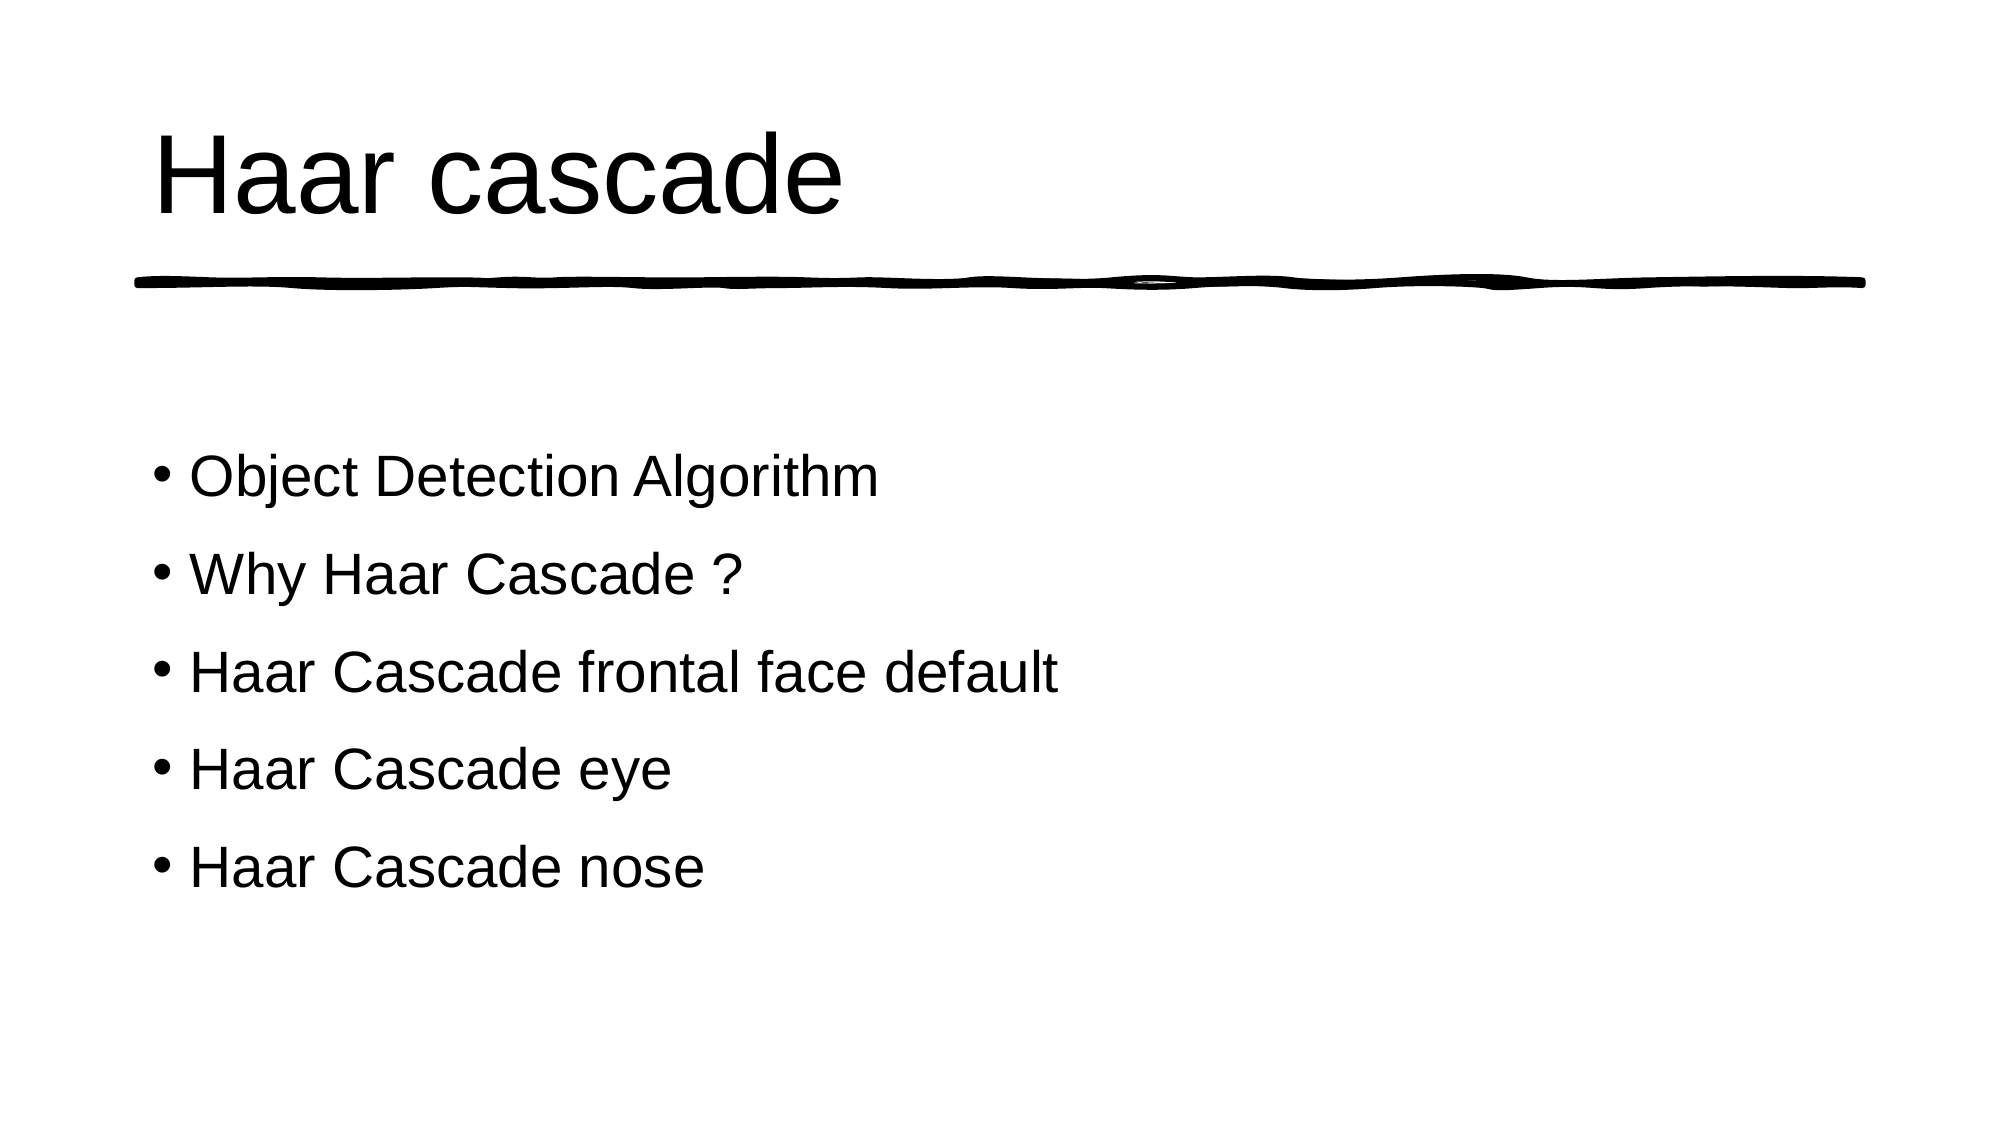

# Haar cascade
Object Detection Algorithm
Why Haar Cascade ?
Haar Cascade frontal face default
Haar Cascade eye
Haar Cascade nose